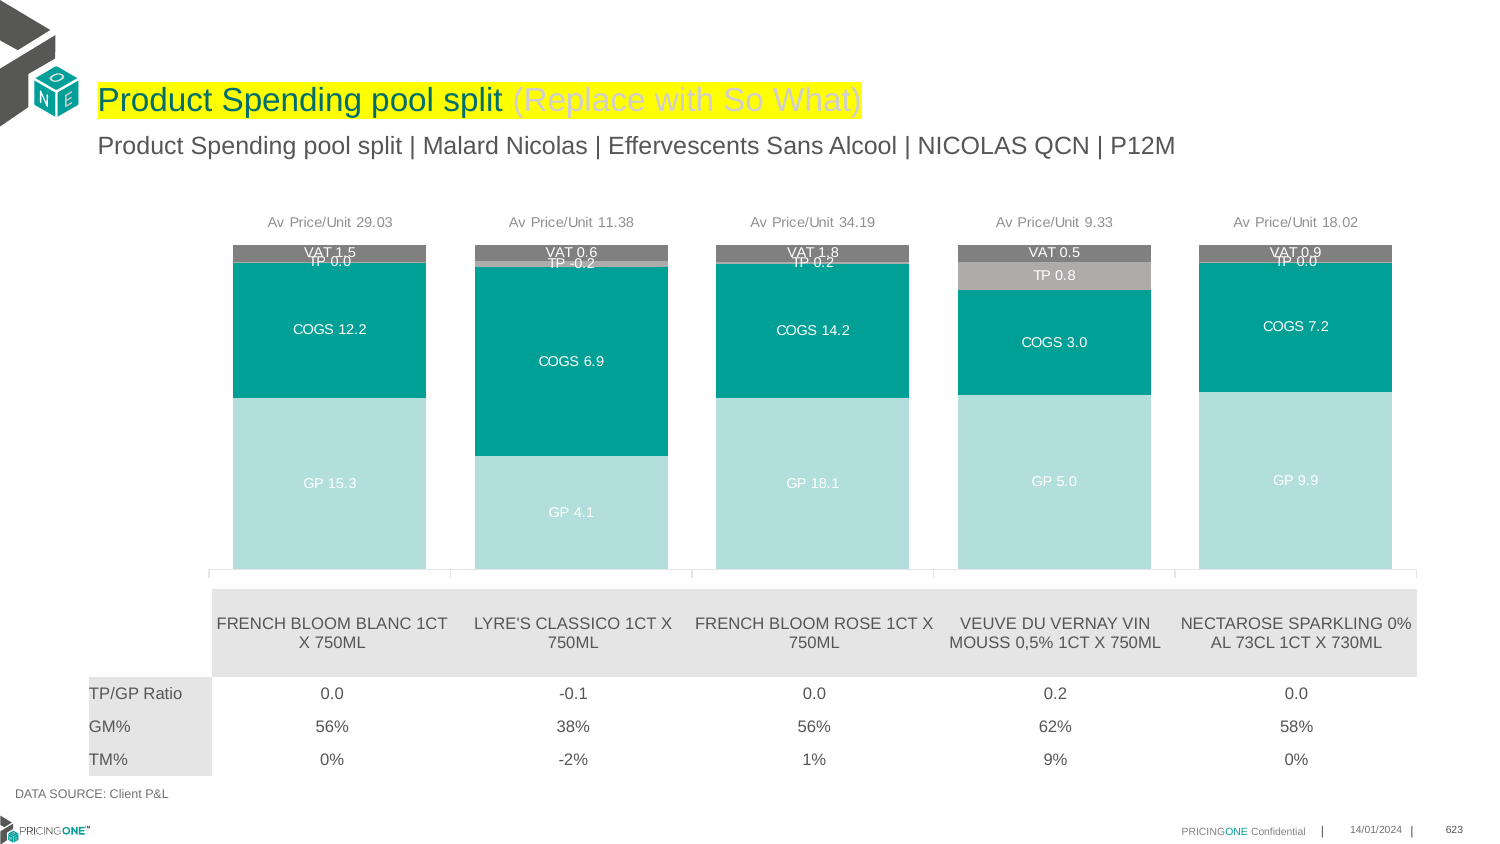

# Product Spending pool split (Replace with So What)
Product Spending pool split | Malard Nicolas | Effervescents Sans Alcool | NICOLAS QCN | P12M

### Chart

| Category | GP | COGS | TP | VAT |
|---|---|---|---|---|
| Av Price/Unit 29.03 | 15.338199999999997 | 12.149999999999999 | 0.02495907476009407 | 1.5132237491118081 |
| Av Price/Unit 11.38 | 4.138299999999999 | 6.857 | -0.22211230482689182 | 0.592525323234521 |
| Av Price/Unit 34.19 | 18.077500000000004 | 14.15 | 0.18422151391762753 | 1.7826446832654639 |
| Av Price/Unit 9.33 | 4.998366389099167 | 3.037639894019682 | 0.8040581517663998 | 0.48620354391868664 |
| Av Price/Unit 18.02 | 9.8616 | 7.2 | 0.020723127718415668 | 0.9395277720245115 |
|  | FRENCH BLOOM BLANC 1CT X 750ML | LYRE'S CLASSICO 1CT X 750ML | FRENCH BLOOM ROSE 1CT X 750ML | VEUVE DU VERNAY VIN MOUSS 0,5% 1CT X 750ML | NECTAROSE SPARKLING 0% AL 73CL 1CT X 730ML |
| --- | --- | --- | --- | --- | --- |
| TP/GP Ratio | 0.0 | -0.1 | 0.0 | 0.2 | 0.0 |
| GM% | 56% | 38% | 56% | 62% | 58% |
| TM% | 0% | -2% | 1% | 9% | 0% |
DATA SOURCE: Client P&L

14/01/2024
623